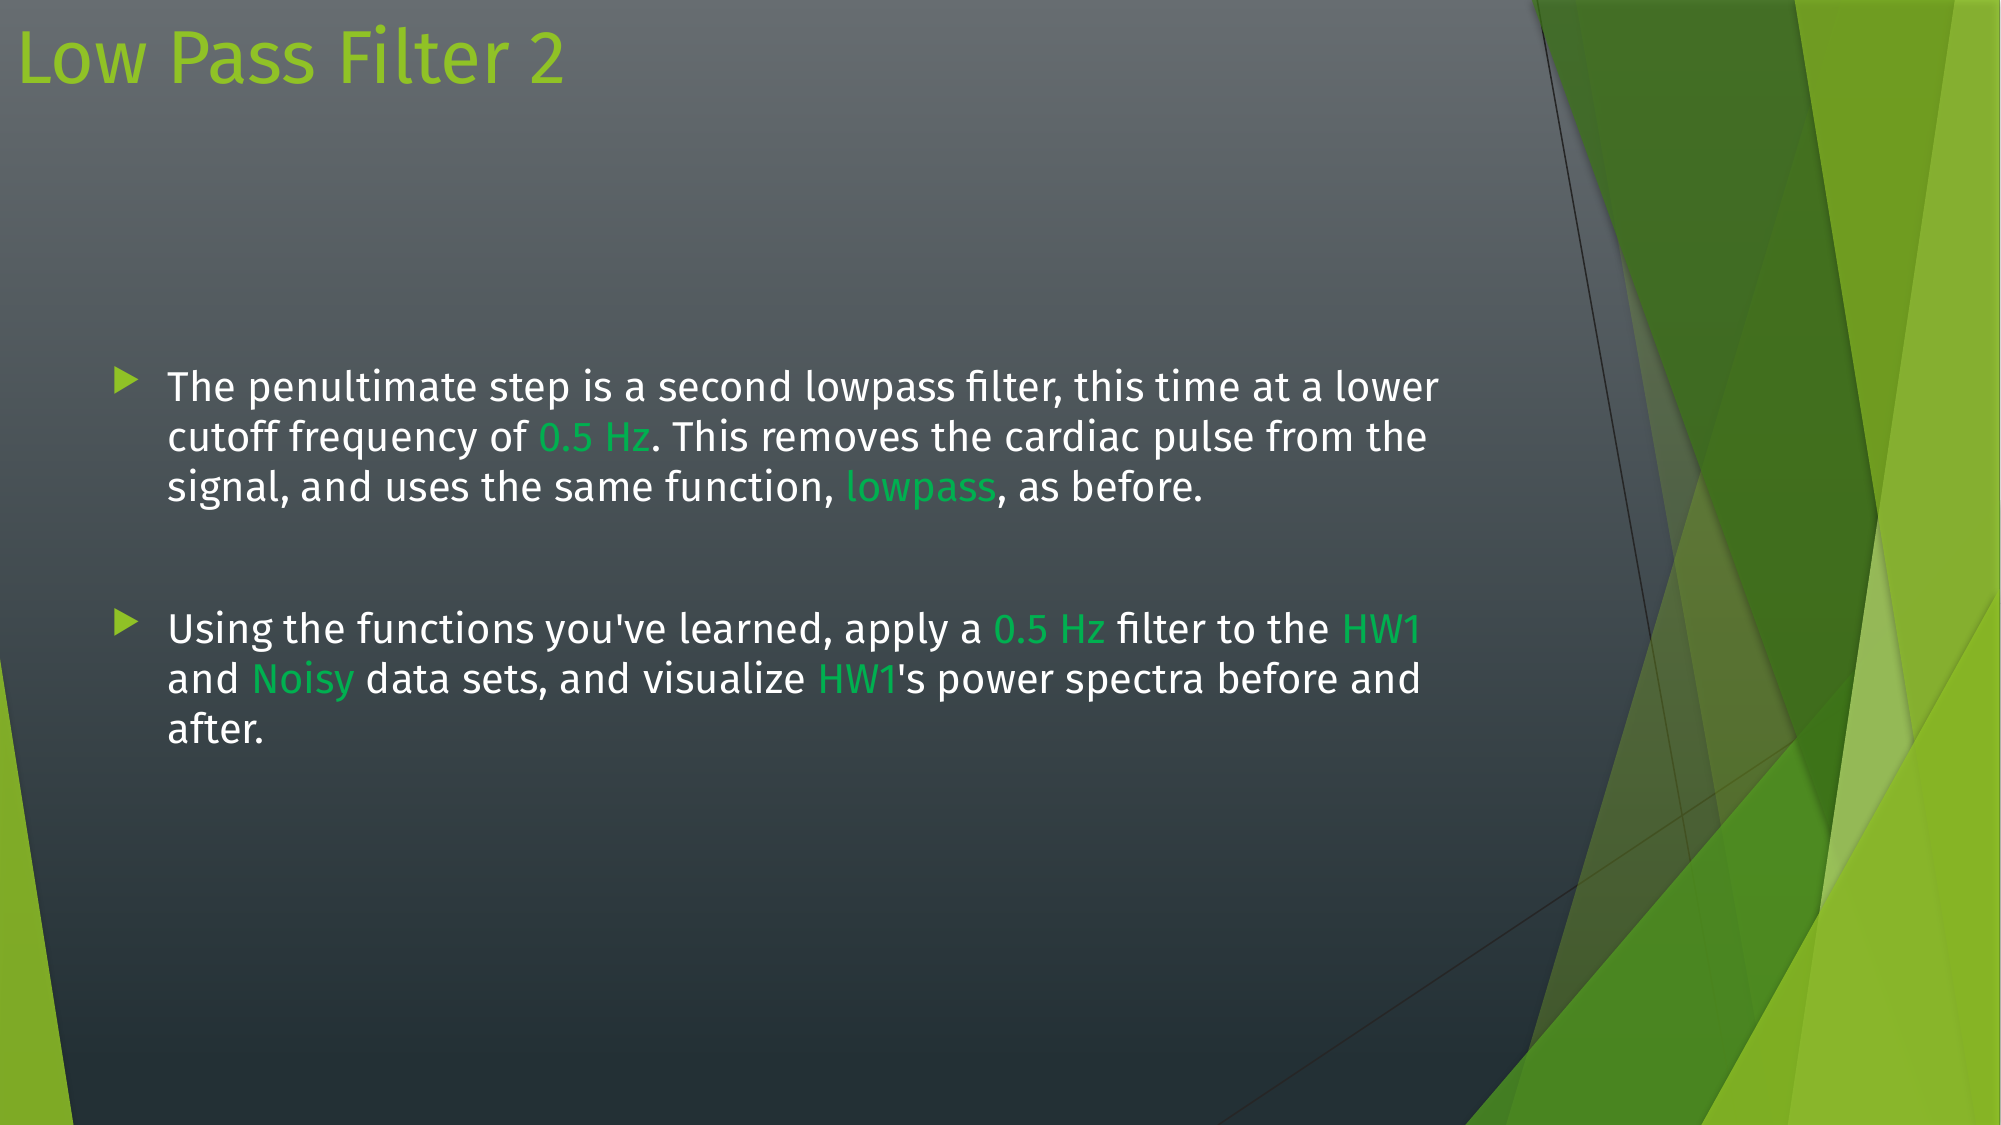

# Low Pass Filter 2
The penultimate step is a second lowpass filter, this time at a lower cutoff frequency of 0.5 Hz. This removes the cardiac pulse from the signal, and uses the same function, lowpass, as before.

Using the functions you've learned, apply a 0.5 Hz filter to the HW1 and Noisy data sets, and visualize HW1's power spectra before and after.